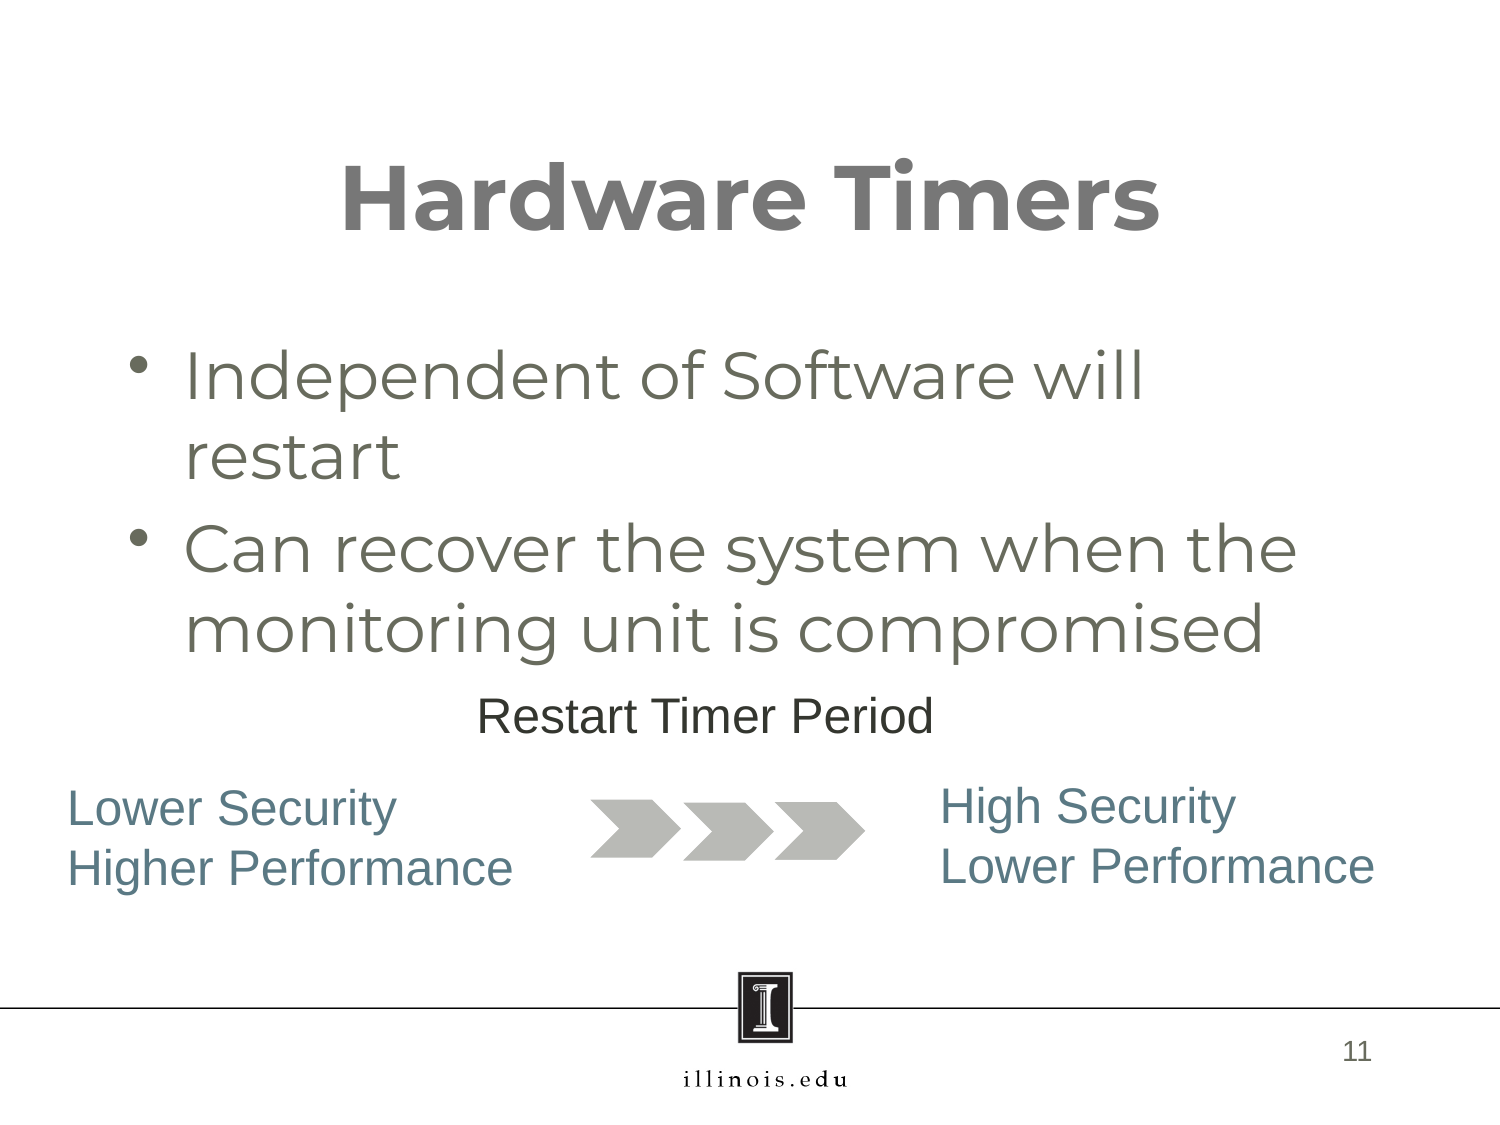

# Hardware Timers
Independent of Software will restart
Can recover the system when the monitoring unit is compromised

Restart Timer Period
High Security
Lower Performance
Lower Security
Higher Performance

11